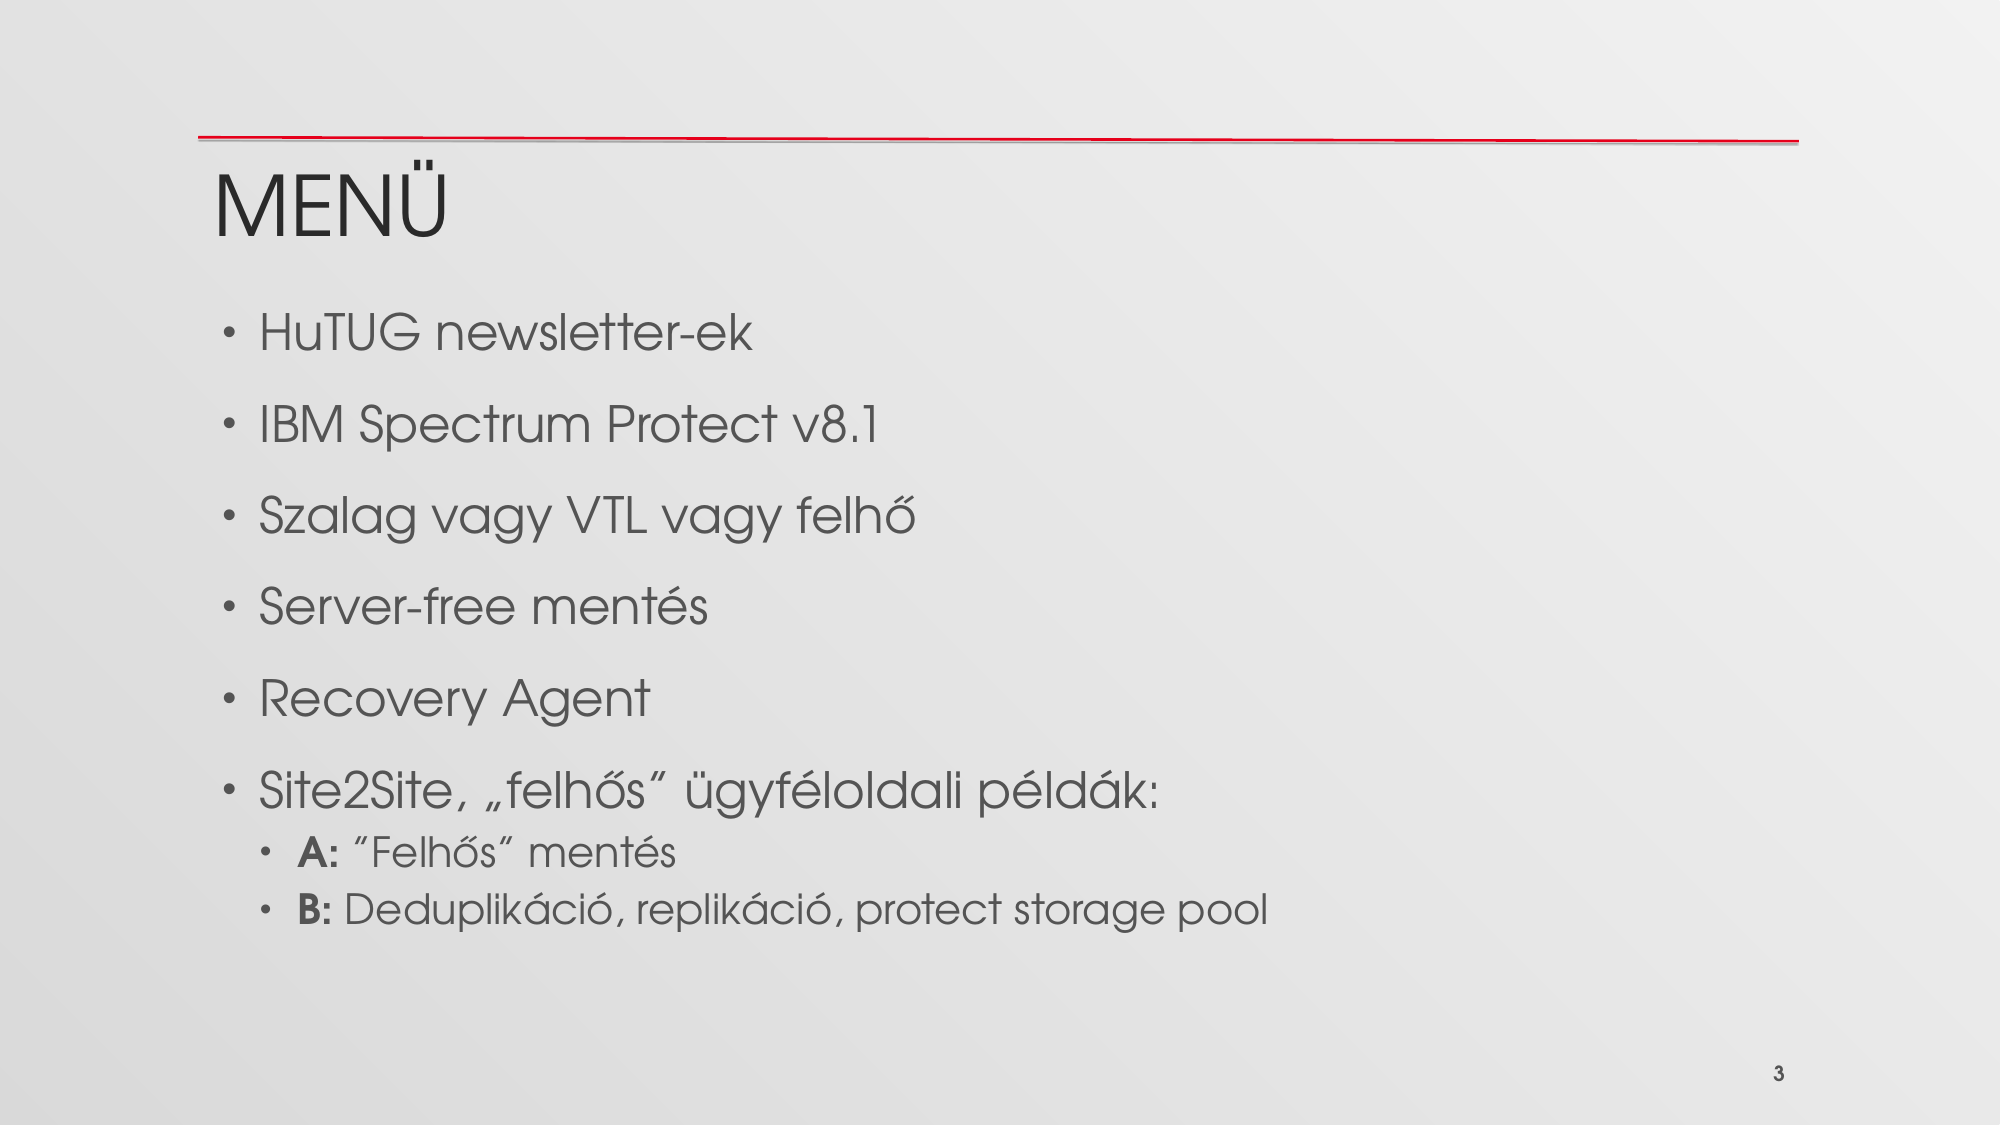

# MENÜ
HuTUG newsletter-ek
IBM Spectrum Protect v8.1
Szalag vagy VTL vagy felhő
Server-free mentés
Recovery Agent
Site2Site, „felhős” ügyféloldali példák:
A: ”Felhős” mentés
B: Deduplikáció, replikáció, protect storage pool

3